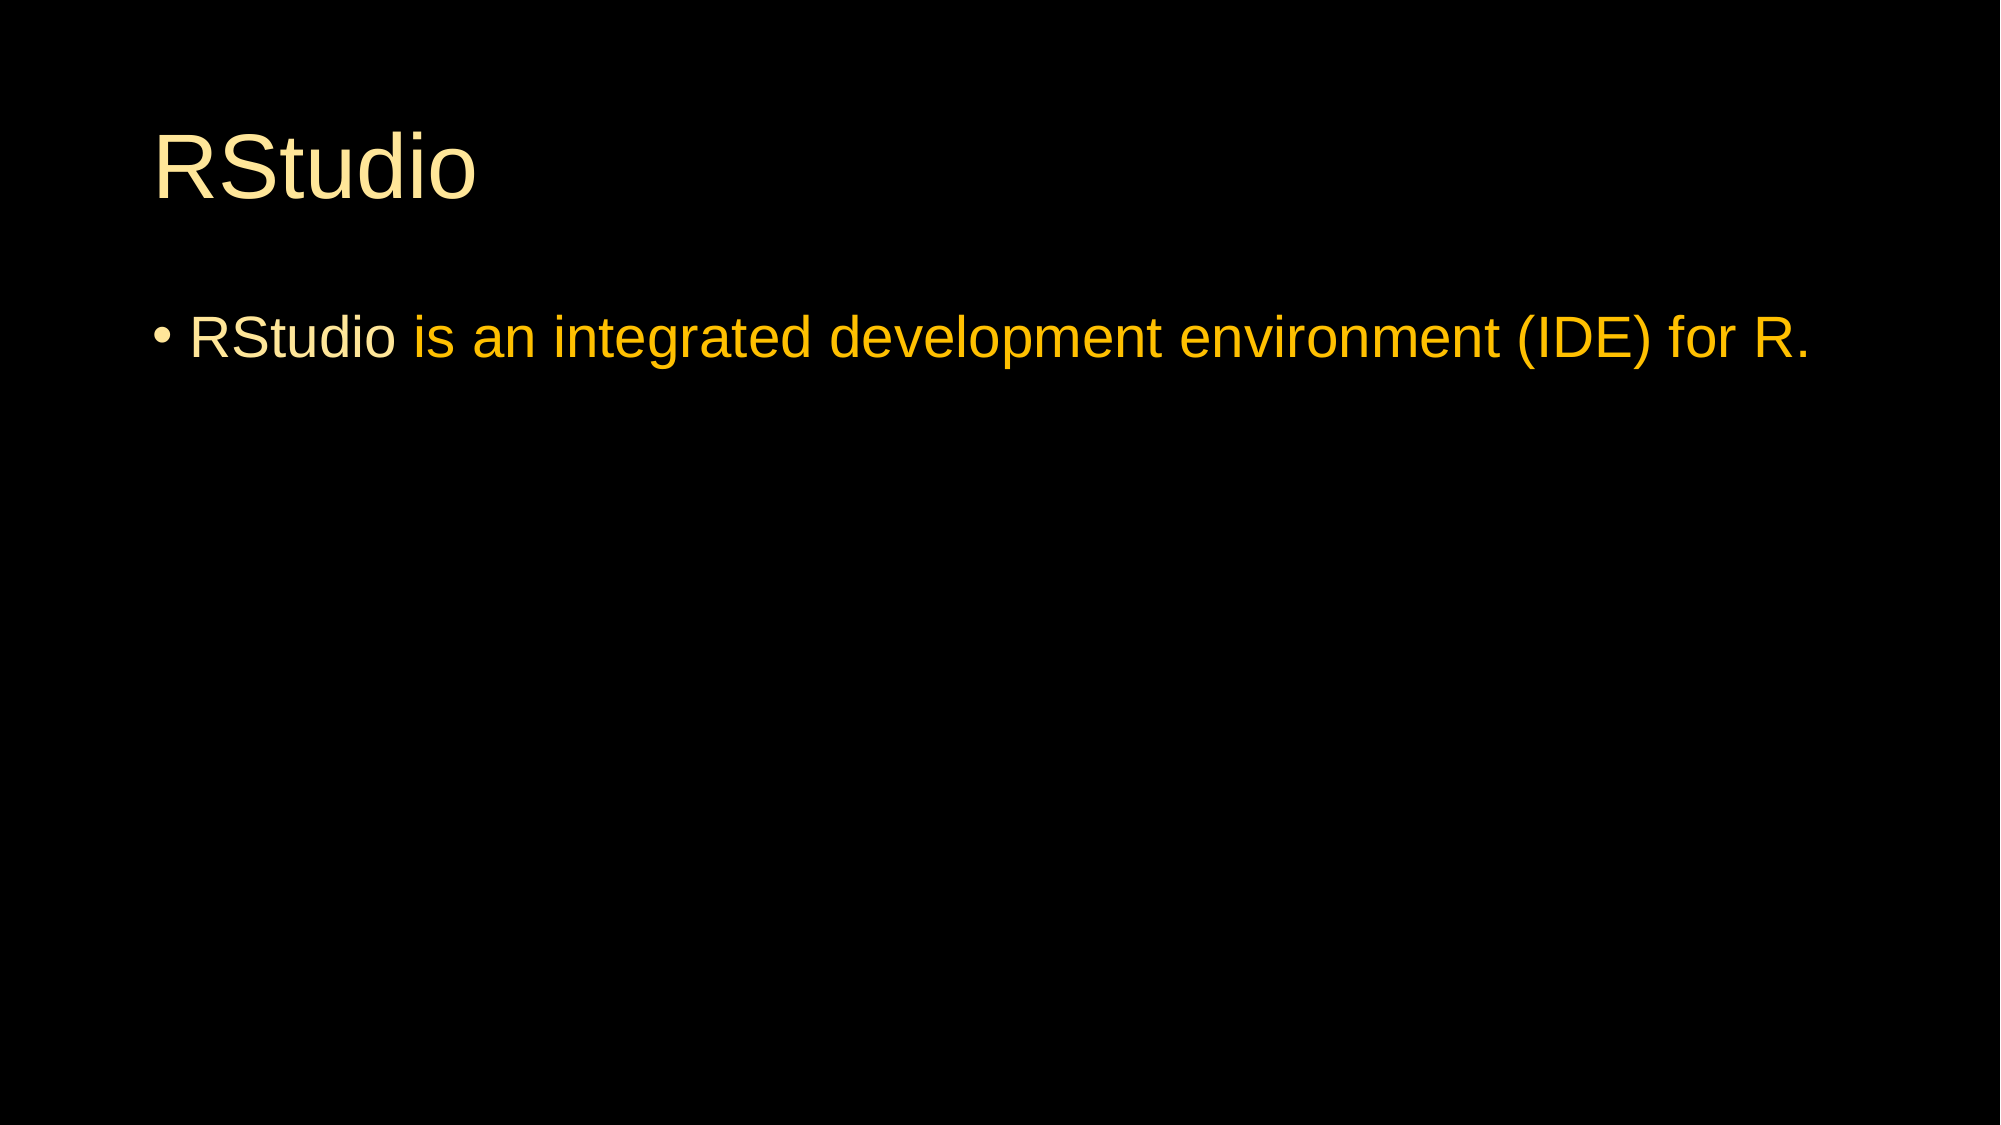

# RStudio
RStudio is an integrated development environment (IDE) for R.